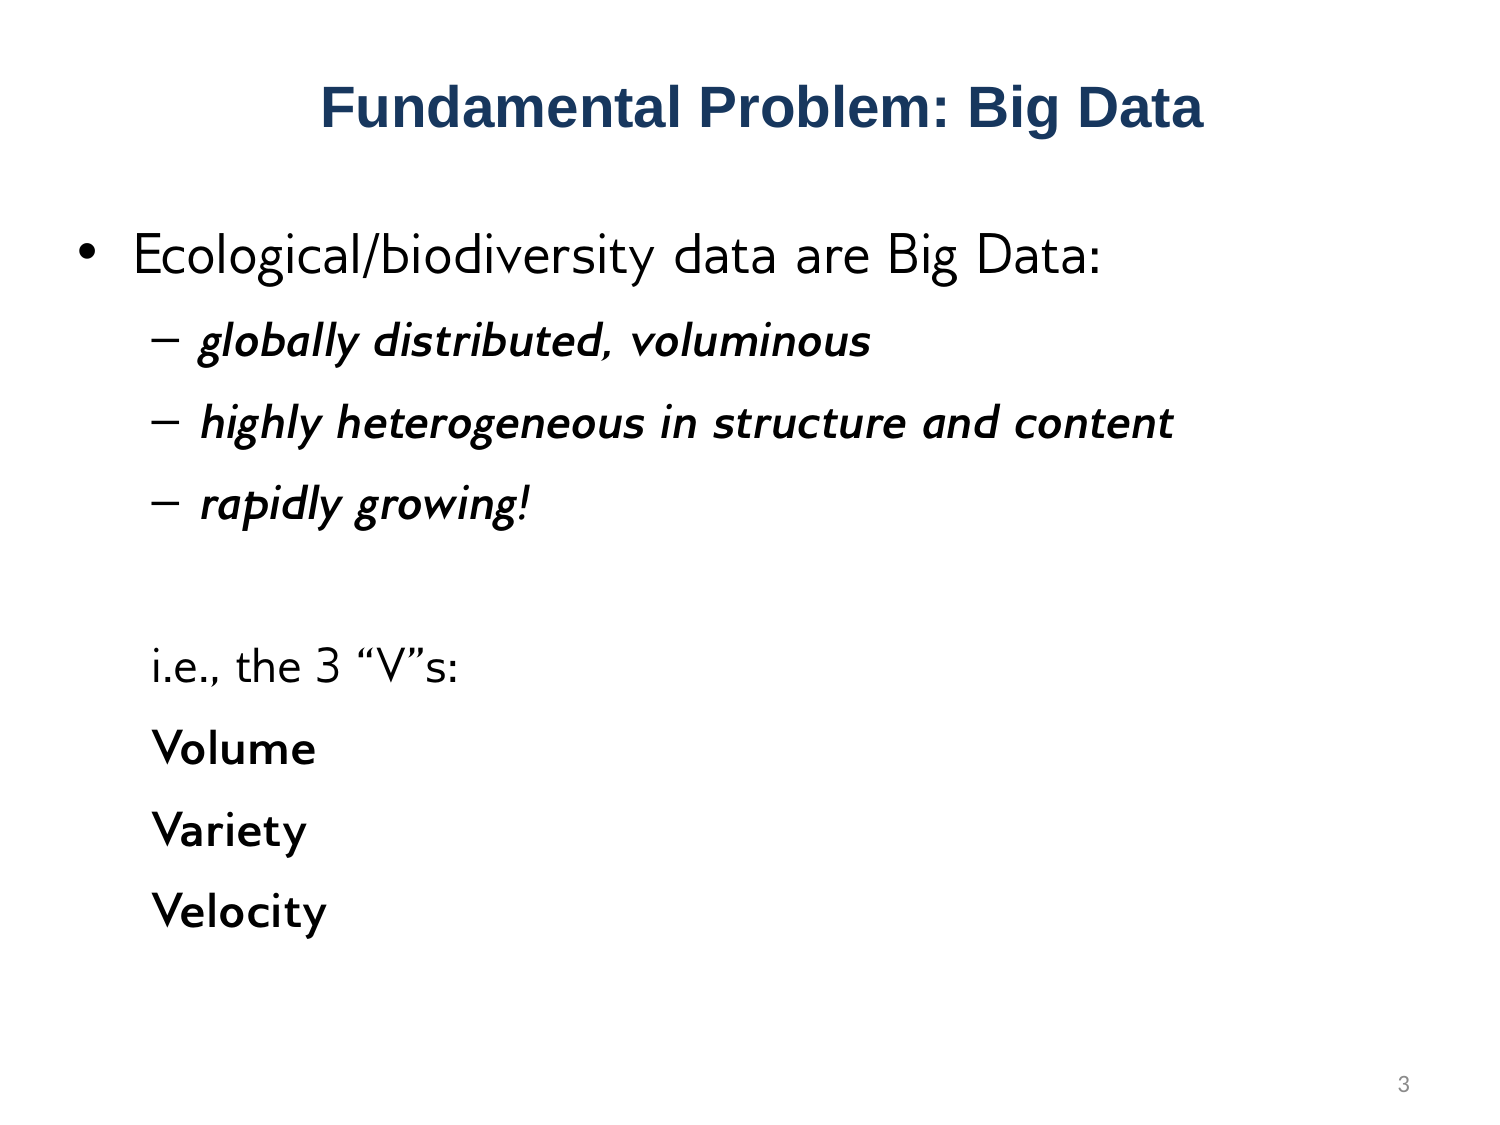

Fundamental Problem: Big Data

Ecological/biodiversity data are Big Data:
globally distributed, voluminous
highly heterogeneous in structure and content
rapidly growing!

i.e., the 3 “V”s:
Volume
Variety
Velocity
3